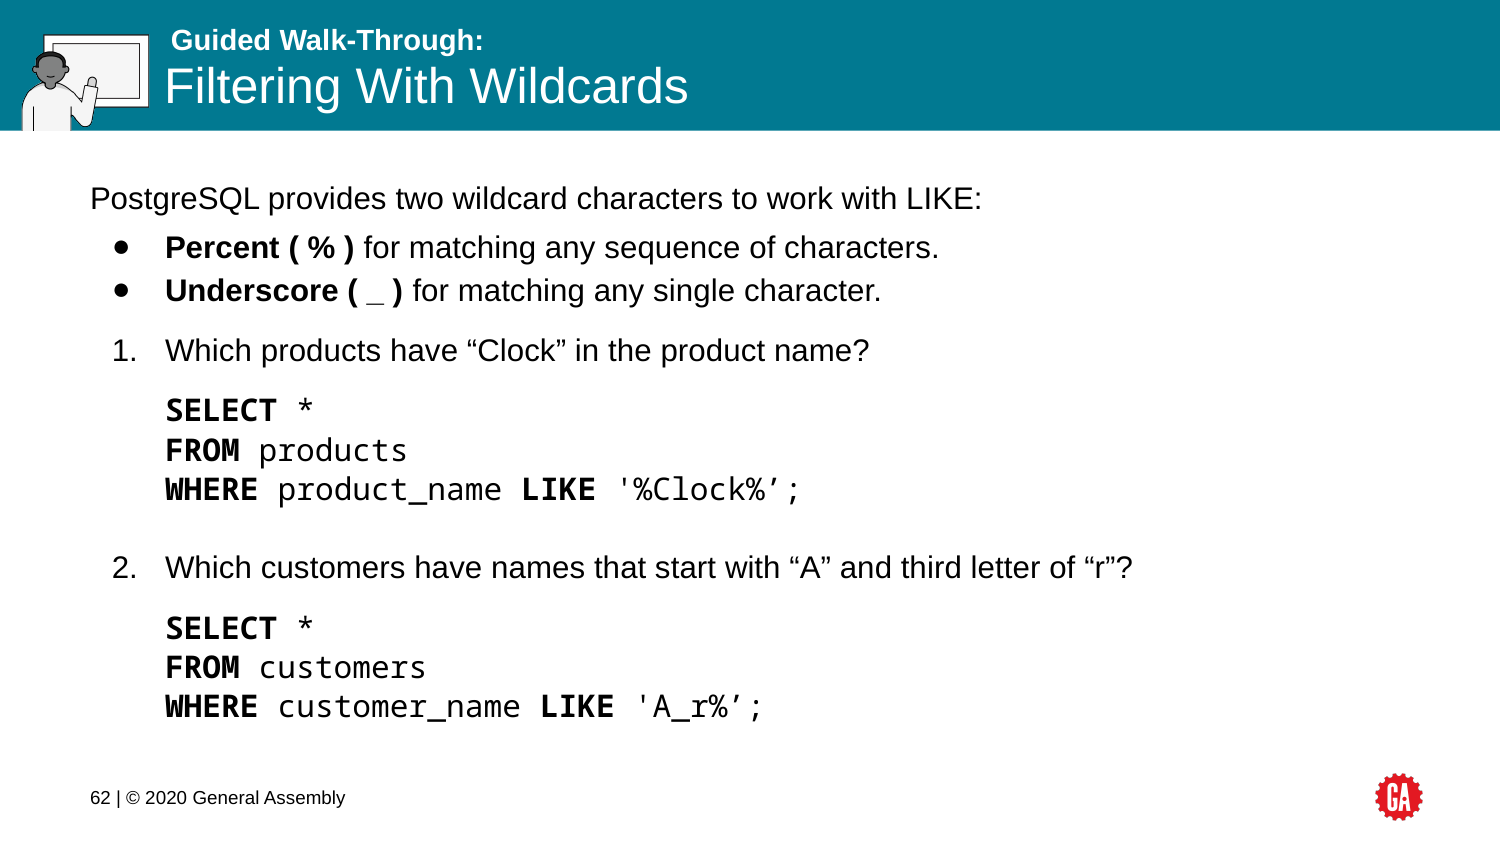

# Filtering With Wildcards
PostgreSQL provides two wildcard characters to work with LIKE:
Percent ( % ) for matching any sequence of characters.
Underscore ( _ ) for matching any single character.
Which products have “Clock” in the product name?
SELECT *
FROM products
WHERE product_name LIKE '%Clock%’;

Which customers have names that start with “A” and third letter of “r”?
SELECT *
FROM customers
WHERE customer_name LIKE 'A_r%’;

62 | © 2020 General Assembly

62